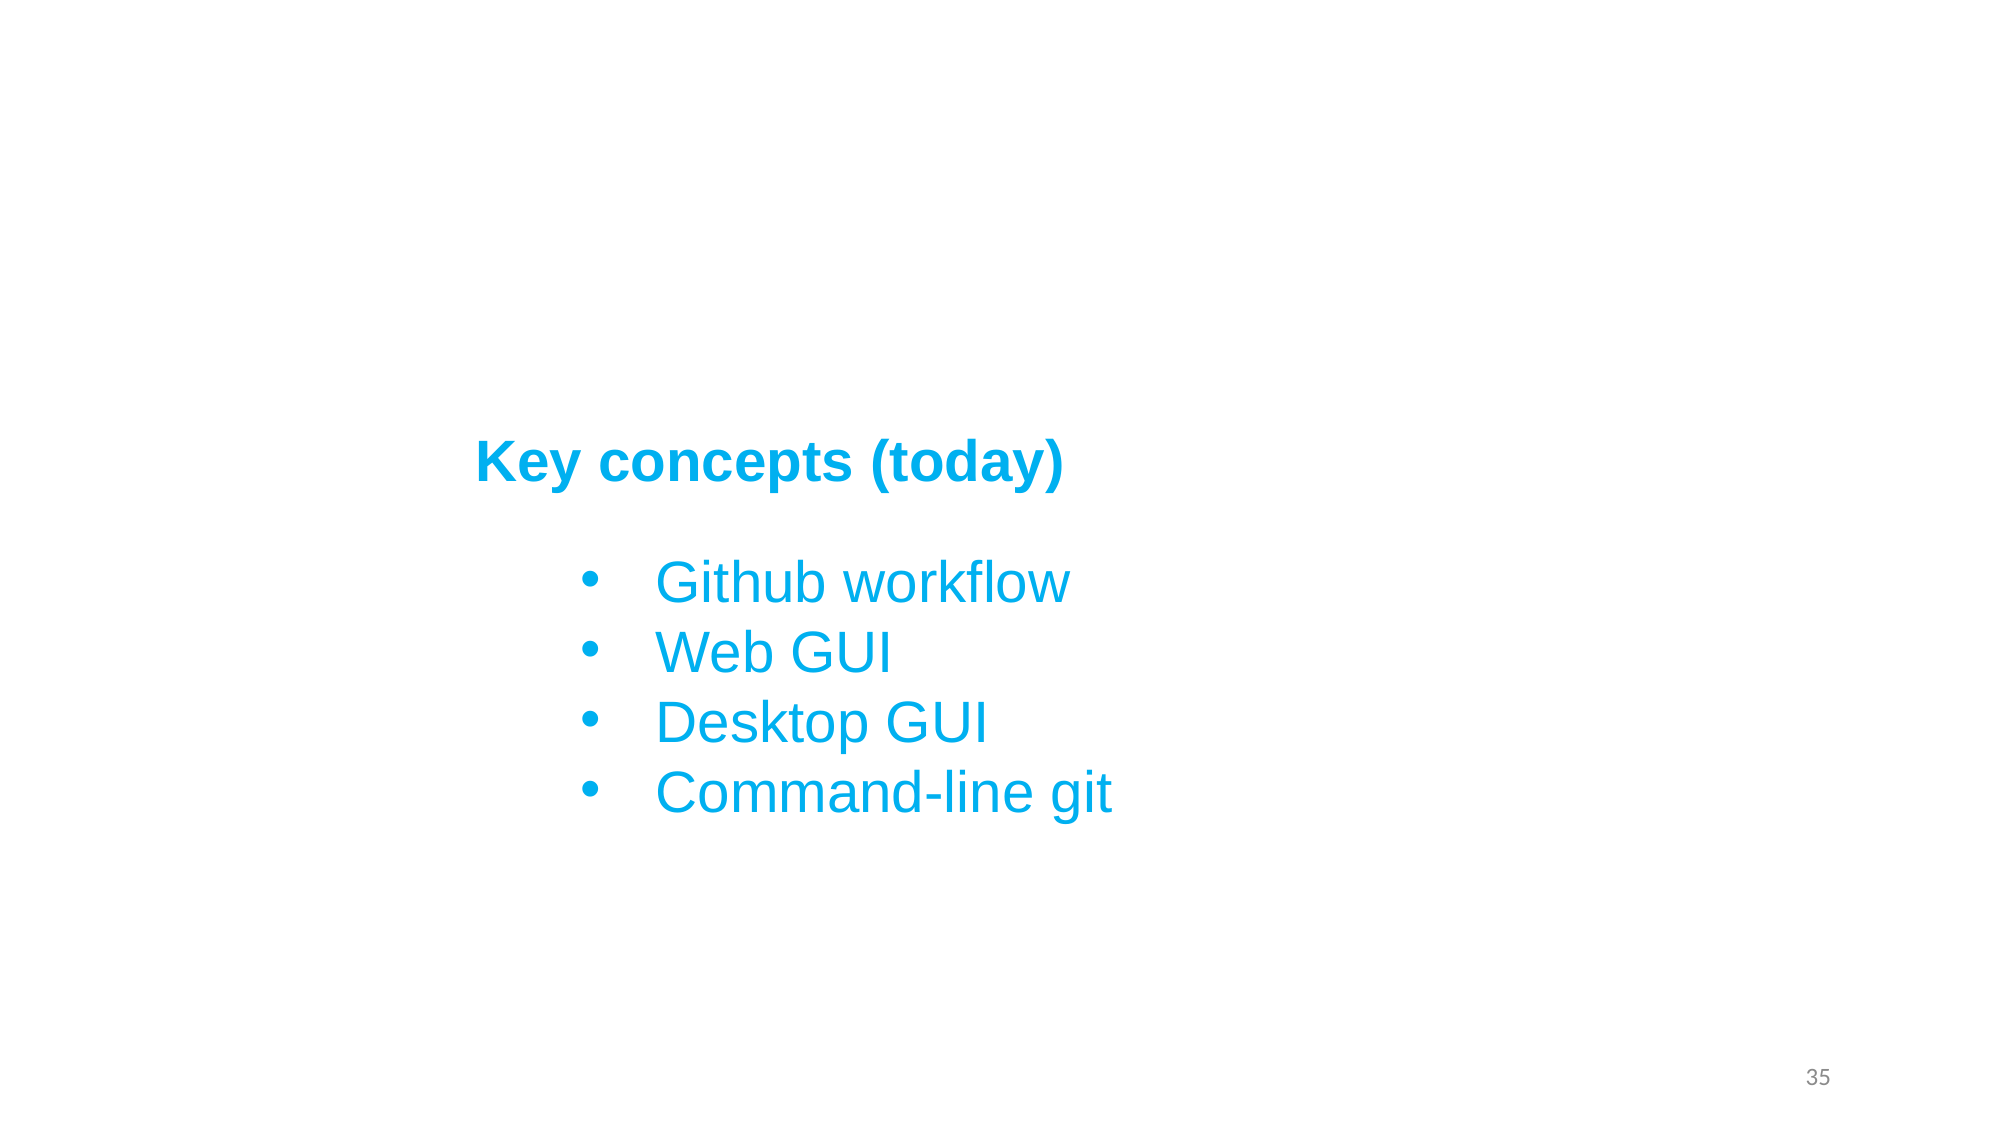

Key concepts (today)
Github workflow
Web GUI
Desktop GUI
Command-line git

35